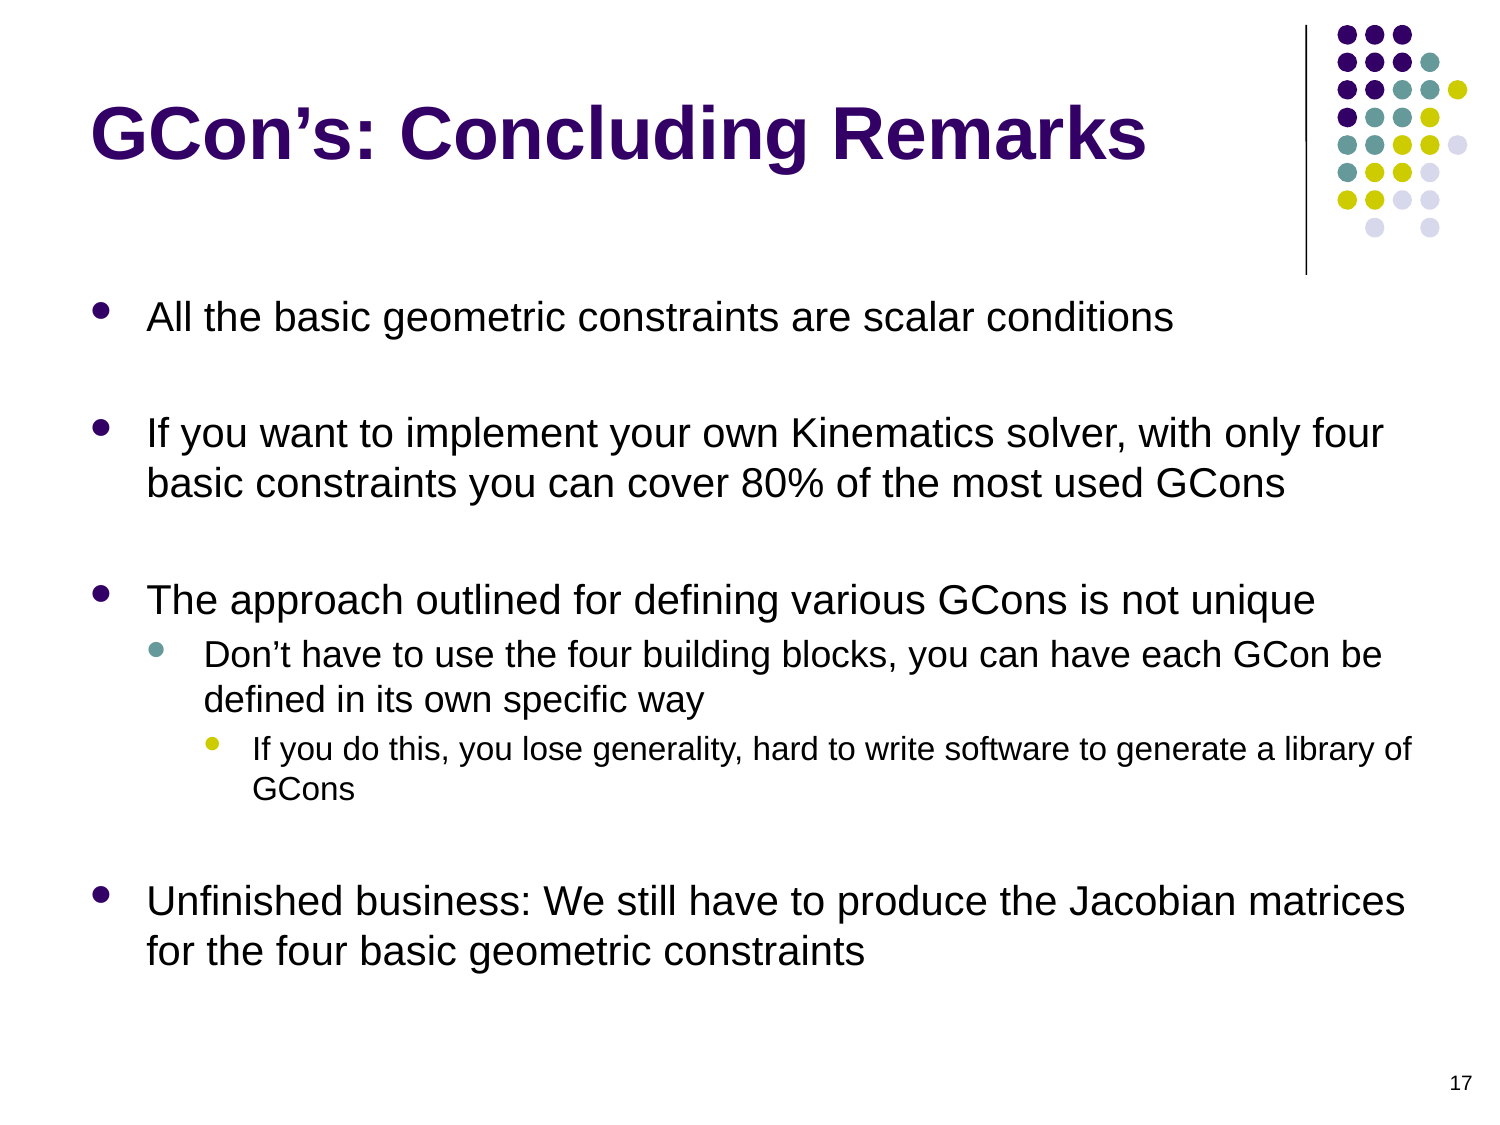

# GCon’s: Concluding Remarks
All the basic geometric constraints are scalar conditions

If you want to implement your own Kinematics solver, with only four basic constraints you can cover 80% of the most used GCons

The approach outlined for defining various GCons is not unique
Don’t have to use the four building blocks, you can have each GCon be defined in its own specific way
If you do this, you lose generality, hard to write software to generate a library of GCons

Unfinished business: We still have to produce the Jacobian matrices for the four basic geometric constraints
17